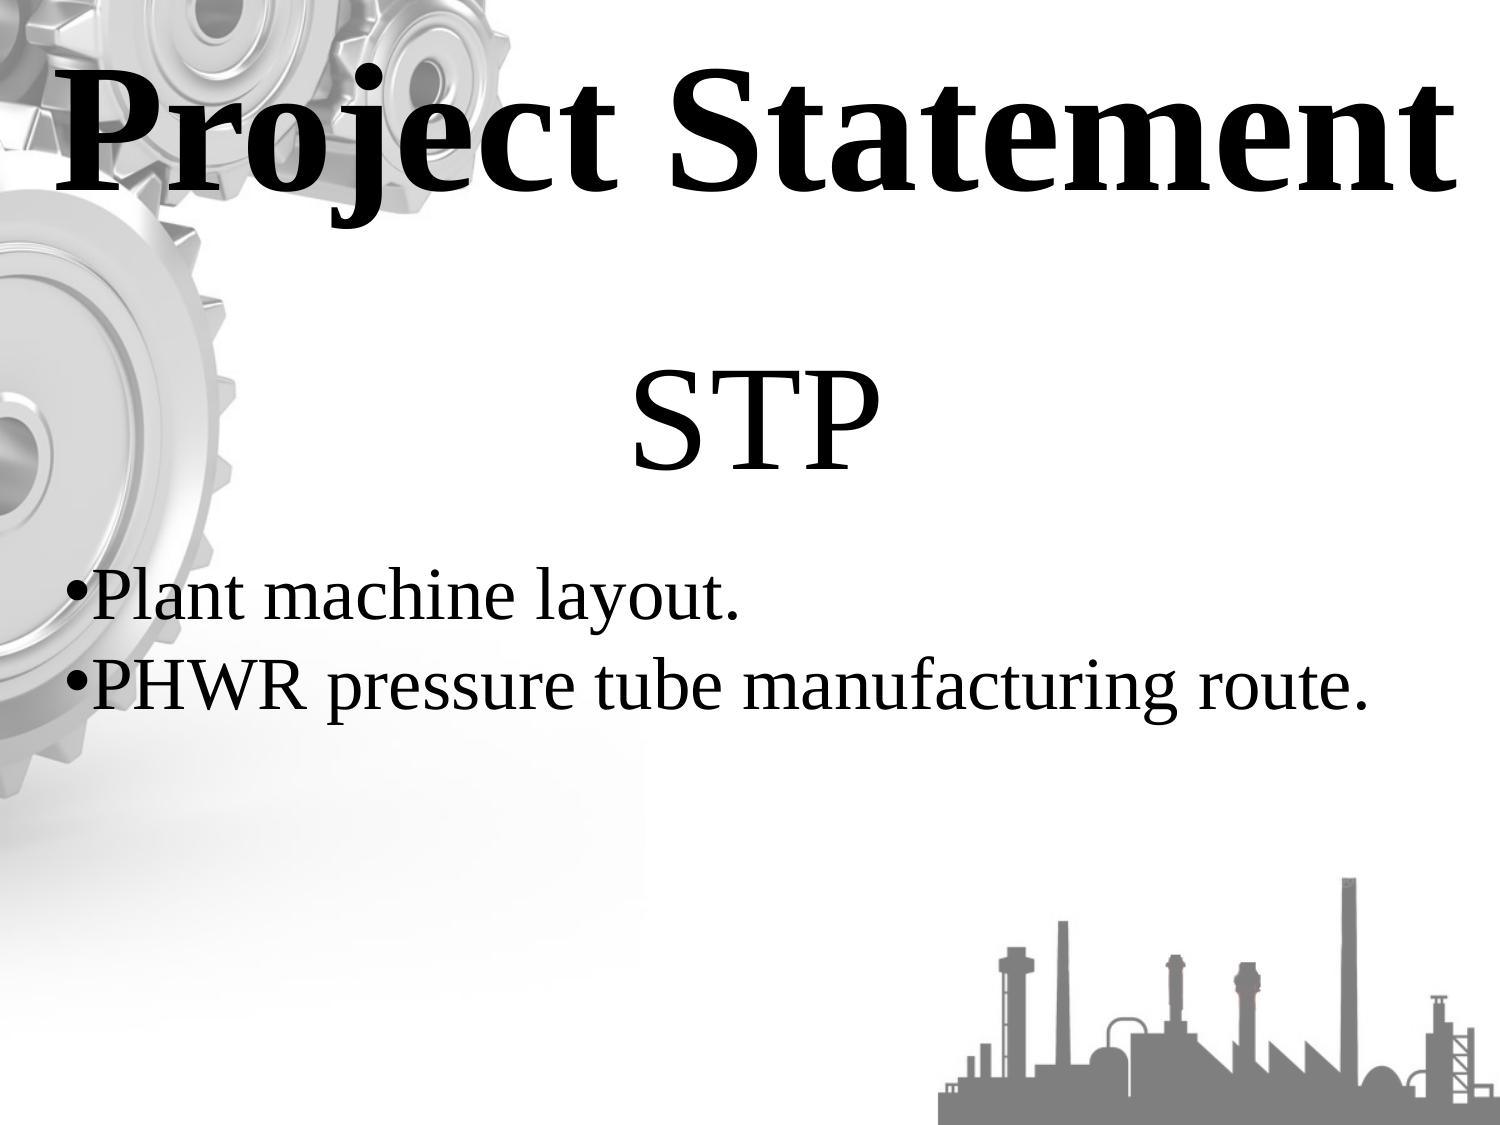

Project Statement
STP
Plant machine layout.
PHWR pressure tube manufacturing route.